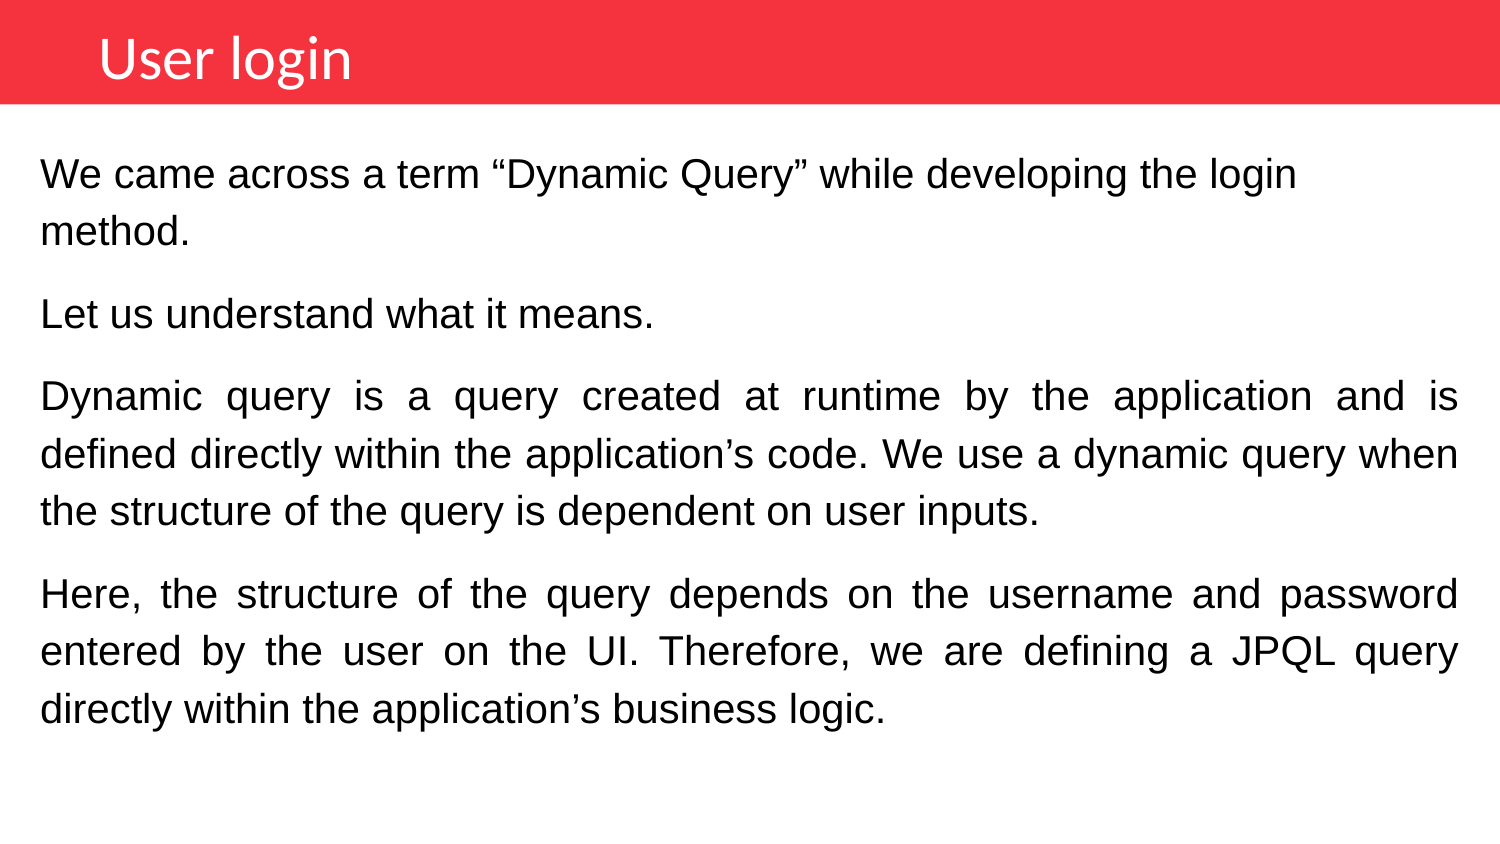

User login

We came across a term “Dynamic Query” while developing the login method.
Let us understand what it means.
Dynamic query is a query created at runtime by the application and is defined directly within the application’s code. We use a dynamic query when the structure of the query is dependent on user inputs.
Here, the structure of the query depends on the username and password entered by the user on the UI. Therefore, we are defining a JPQL query directly within the application’s business logic.